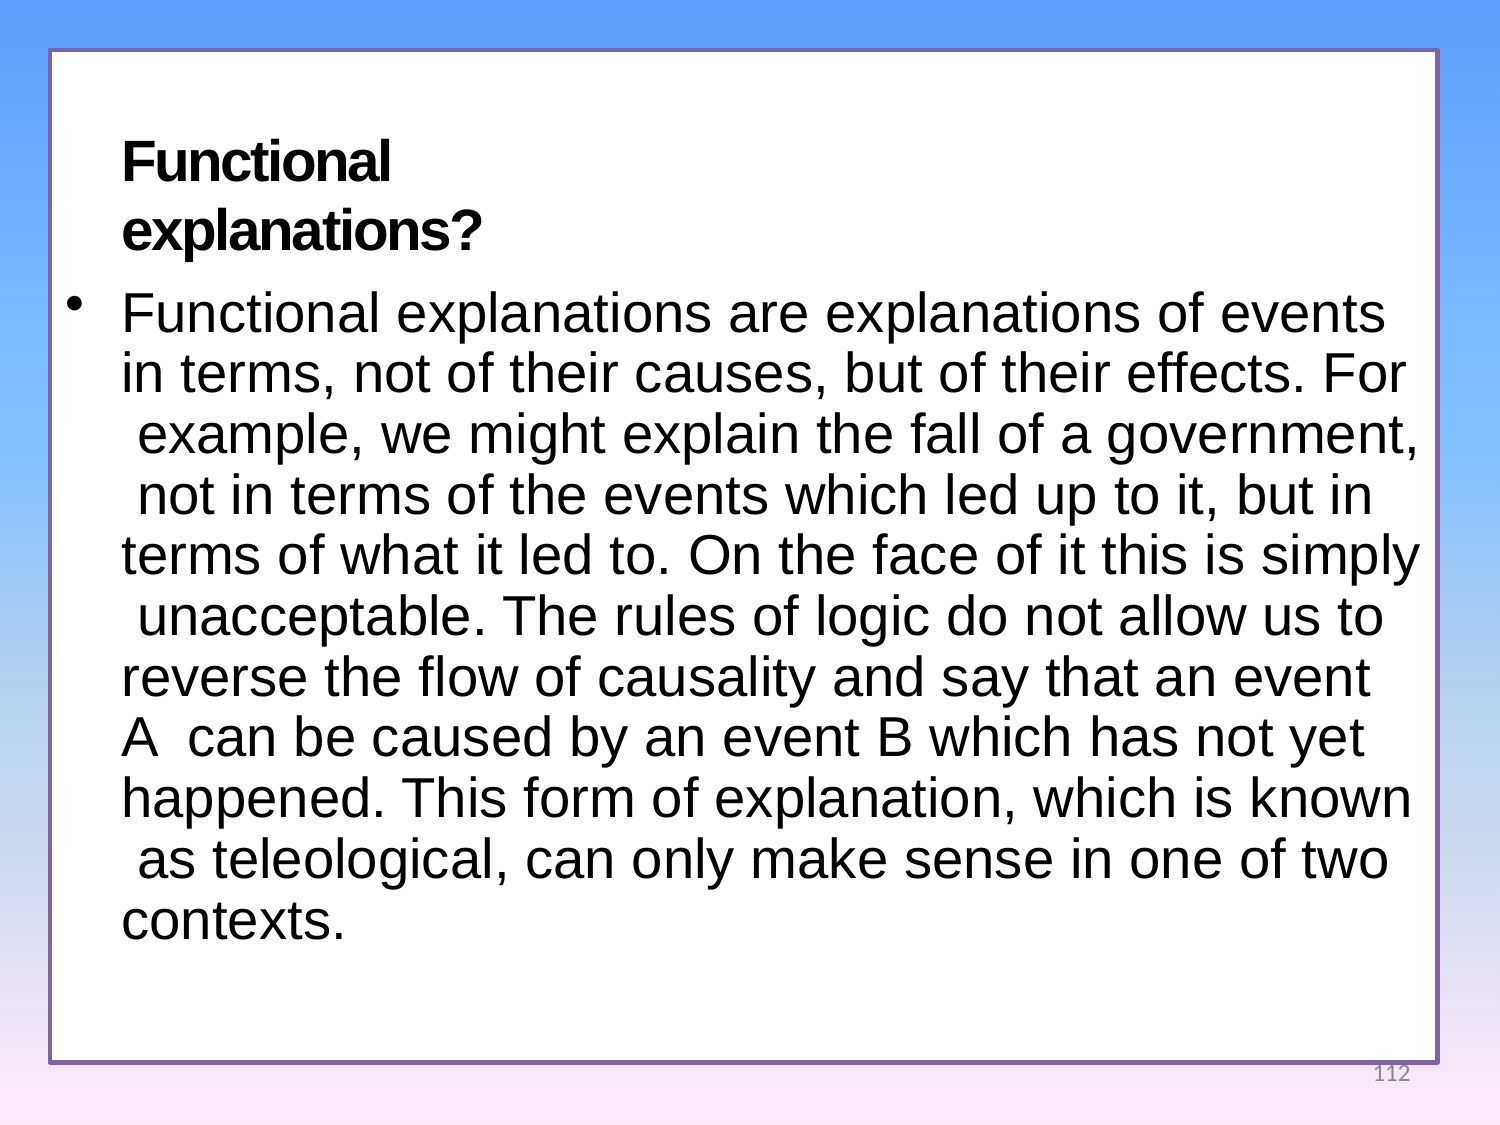

# Functional explanations?
Functional explanations are explanations of events  in terms, not of their causes, but of their effects. For  example, we might explain the fall of a government,  not in terms of the events which led up to it, but in  terms of what it led to. On the face of it this is simply  unacceptable. The rules of logic do not allow us to  reverse the flow of causality and say that an event A  can be caused by an event B which has not yet  happened. This form of explanation, which is known  as teleological, can only make sense in one of two  contexts.
112